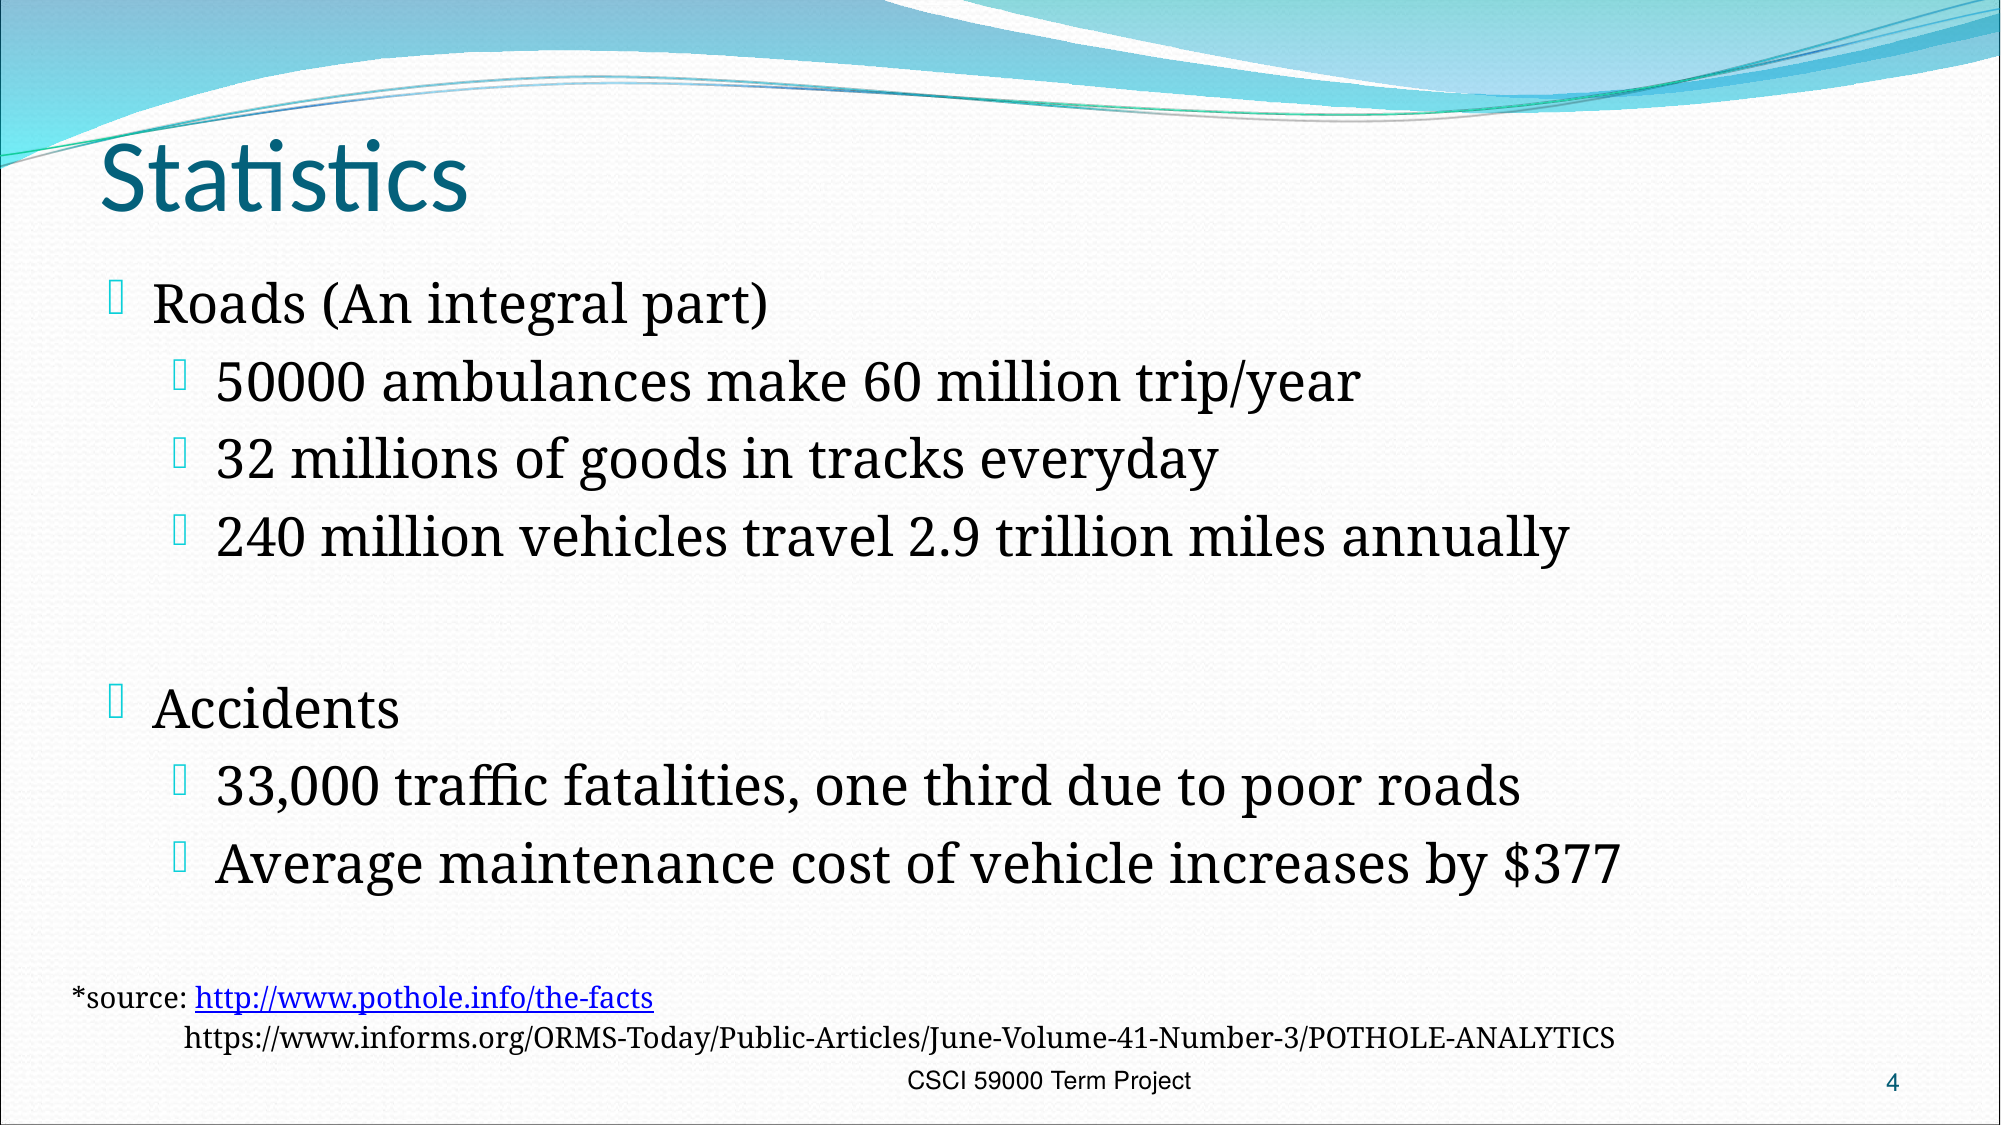

# Statistics
Roads (An integral part)
50000 ambulances make 60 million trip/year
32 millions of goods in tracks everyday
240 million vehicles travel 2.9 trillion miles annually

Accidents
33,000 traffic fatalities, one third due to poor roads
Average maintenance cost of vehicle increases by $377

*source: http://www.pothole.info/the-facts
               https://www.informs.org/ORMS-Today/Public-Articles/June-Volume-41-Number-3/POTHOLE-ANALYTICS
CSCI 59000 Term Project
4